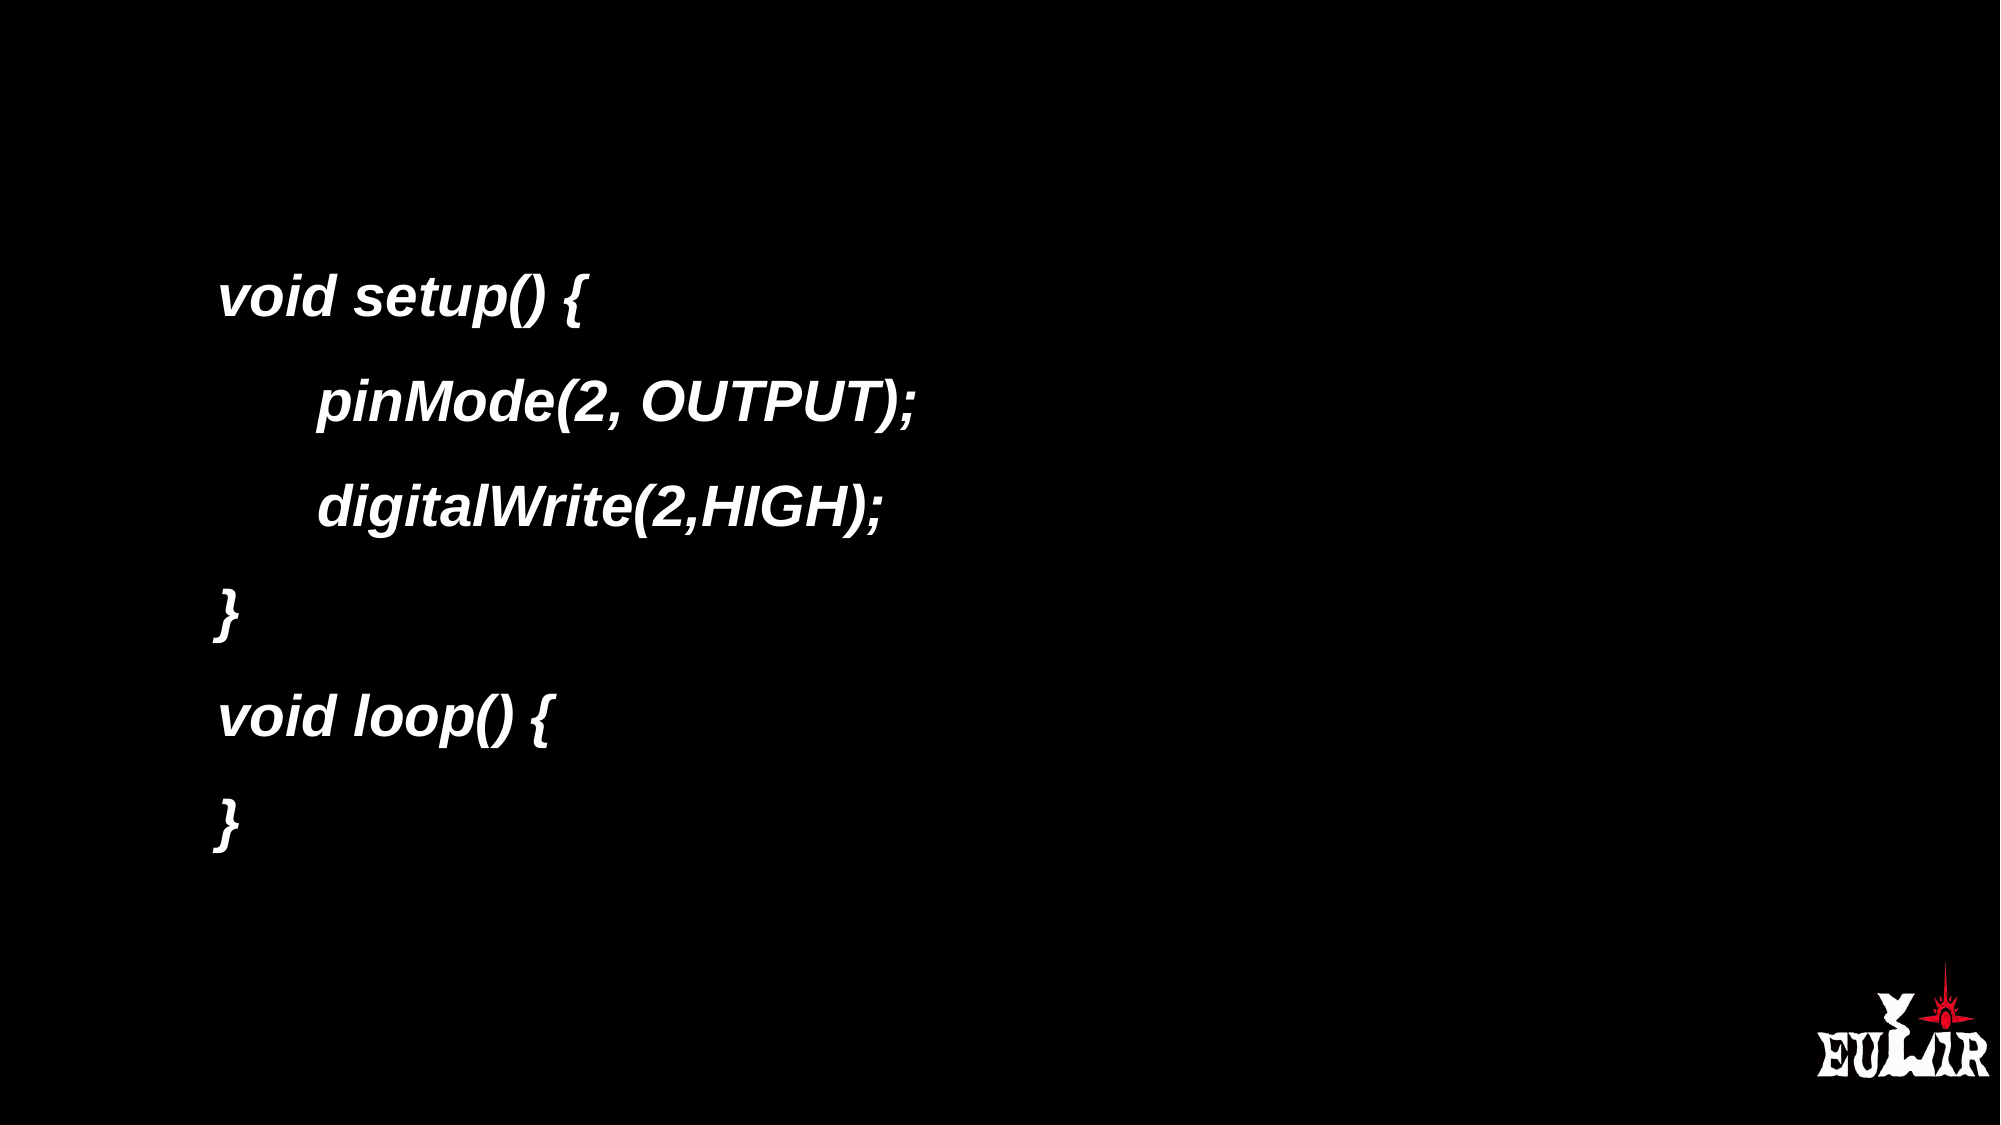

void setup() {
	pinMode(2, OUTPUT);
	digitalWrite(2,HIGH);
}
void loop() {
}